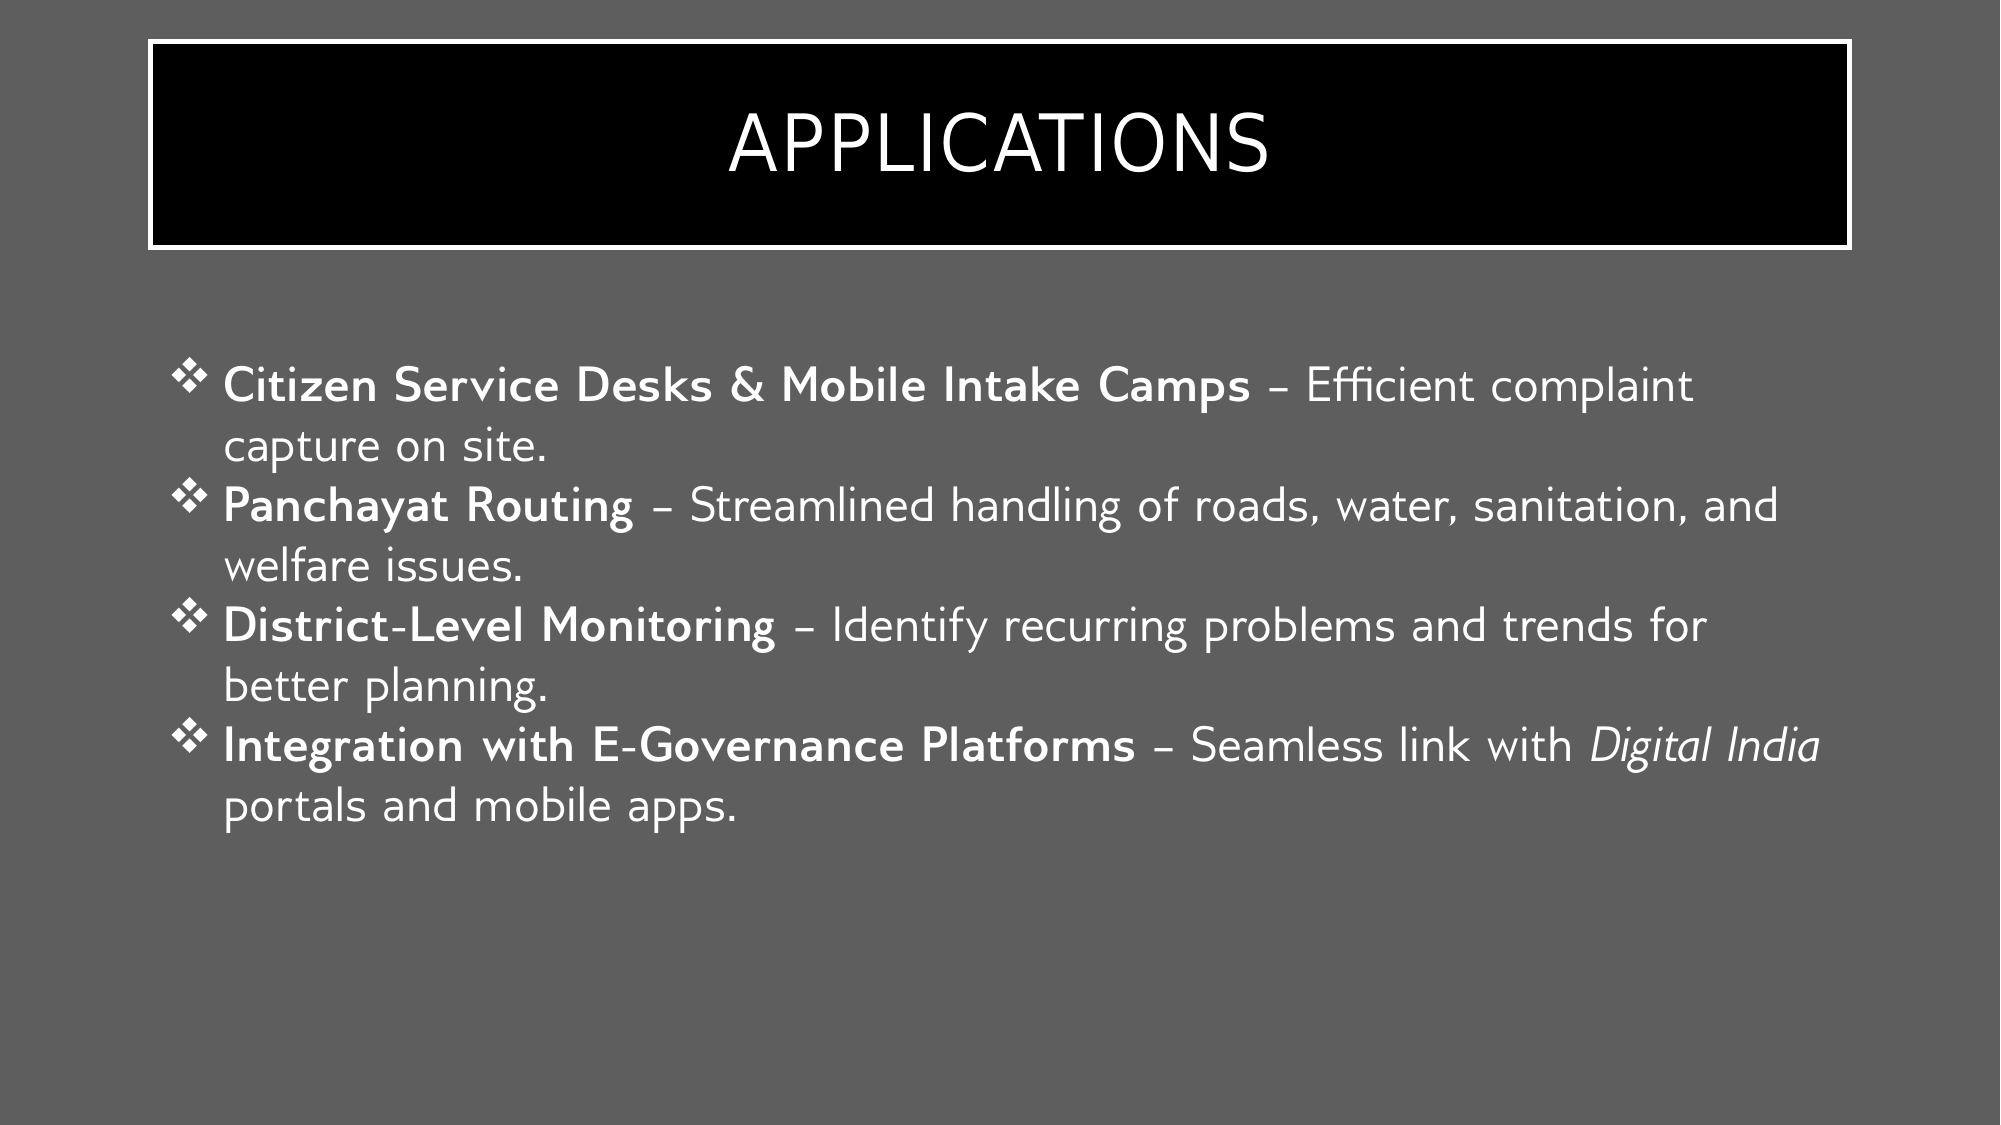

# Applications
Citizen Service Desks & Mobile Intake Camps – Efficient complaint capture on site.
Panchayat Routing – Streamlined handling of roads, water, sanitation, and welfare issues.
District-Level Monitoring – Identify recurring problems and trends for better planning.
Integration with E-Governance Platforms – Seamless link with Digital India portals and mobile apps.